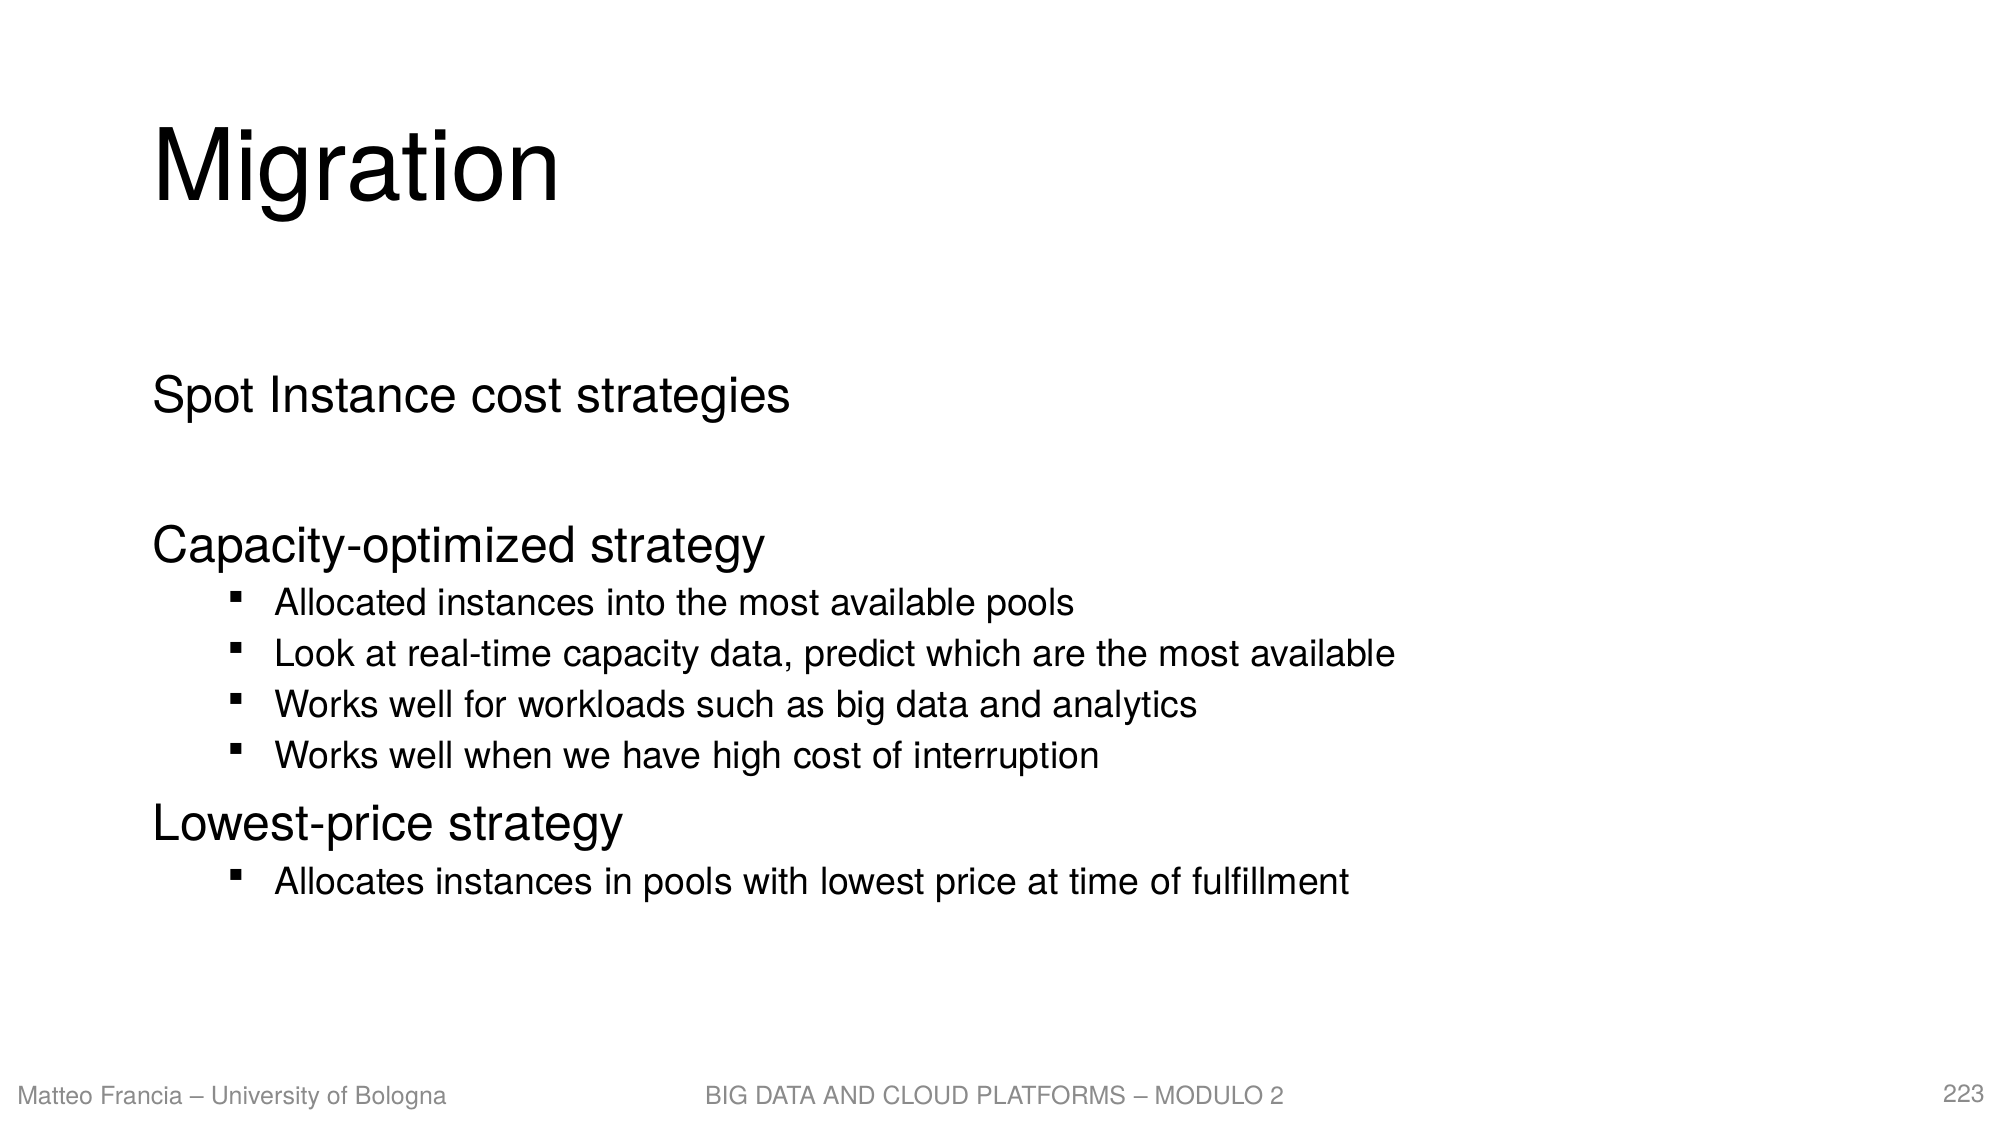

# Migration
Spot Instance cost strategies

Capacity-optimized strategy
Allocated instances into the most available pools
Look at real-time capacity data, predict which are the most available
Works well for workloads such as big data and analytics
Works well when we have high cost of interruption
Lowest-price strategy
Allocates instances in pools with lowest price at time of fulfillment
223
Matteo Francia – University of Bologna